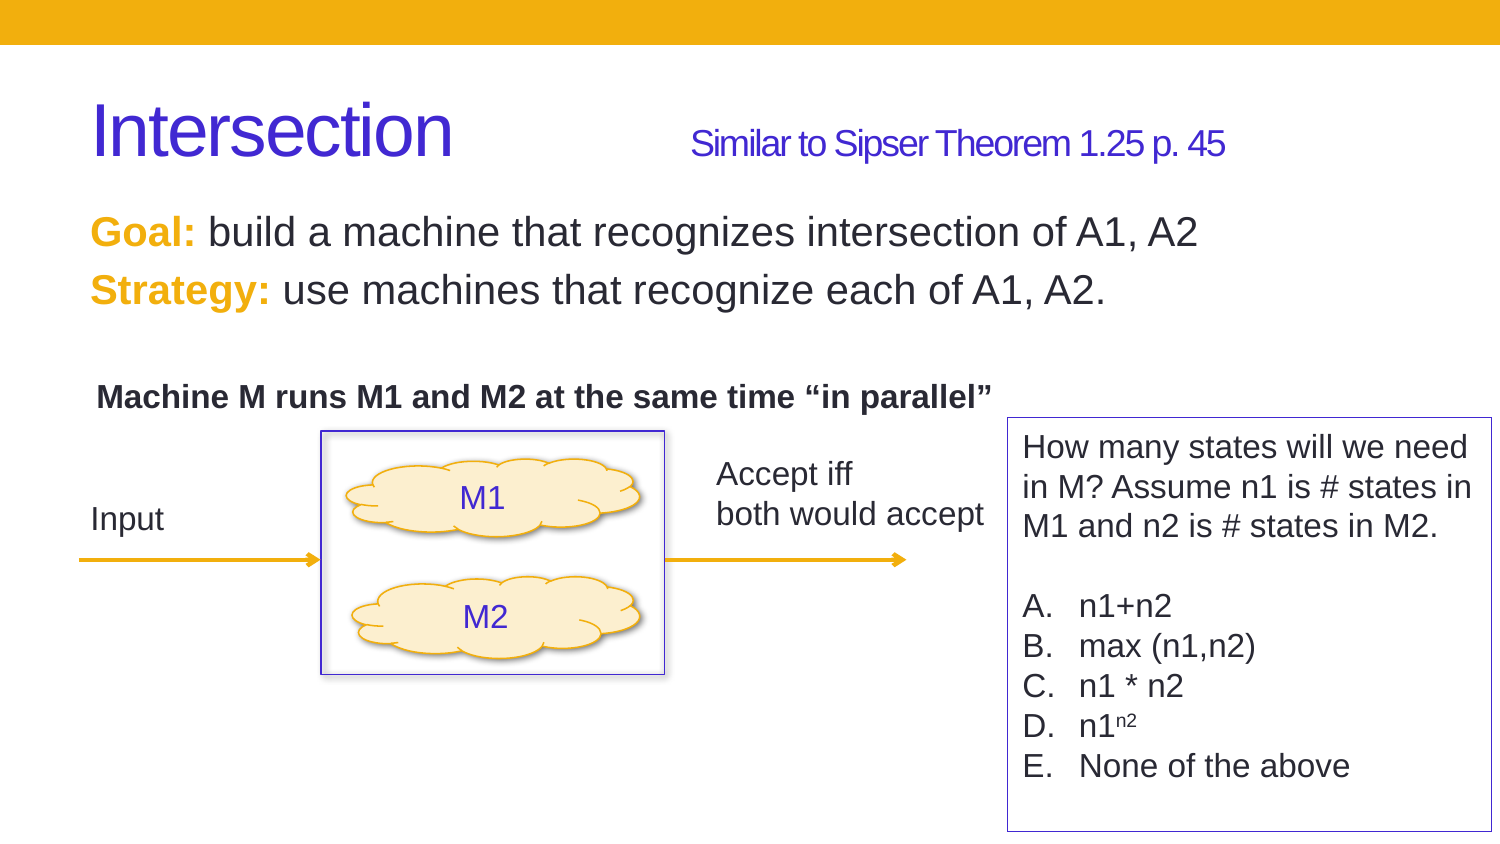

# Intersection		Similar to Sipser Theorem 1.25 p. 45
Goal: build a machine that recognizes intersection of A1, A2
Strategy: use machines that recognize each of A1, A2.
Machine M runs M1 and M2 at the same time “in parallel”
How many states will we need in M? Assume n1 is # states in M1 and n2 is # states in M2.

n1+n2
max (n1,n2)
n1 * n2
n1n2
None of the above

Accept iff
both would accept
M1
Input
M2